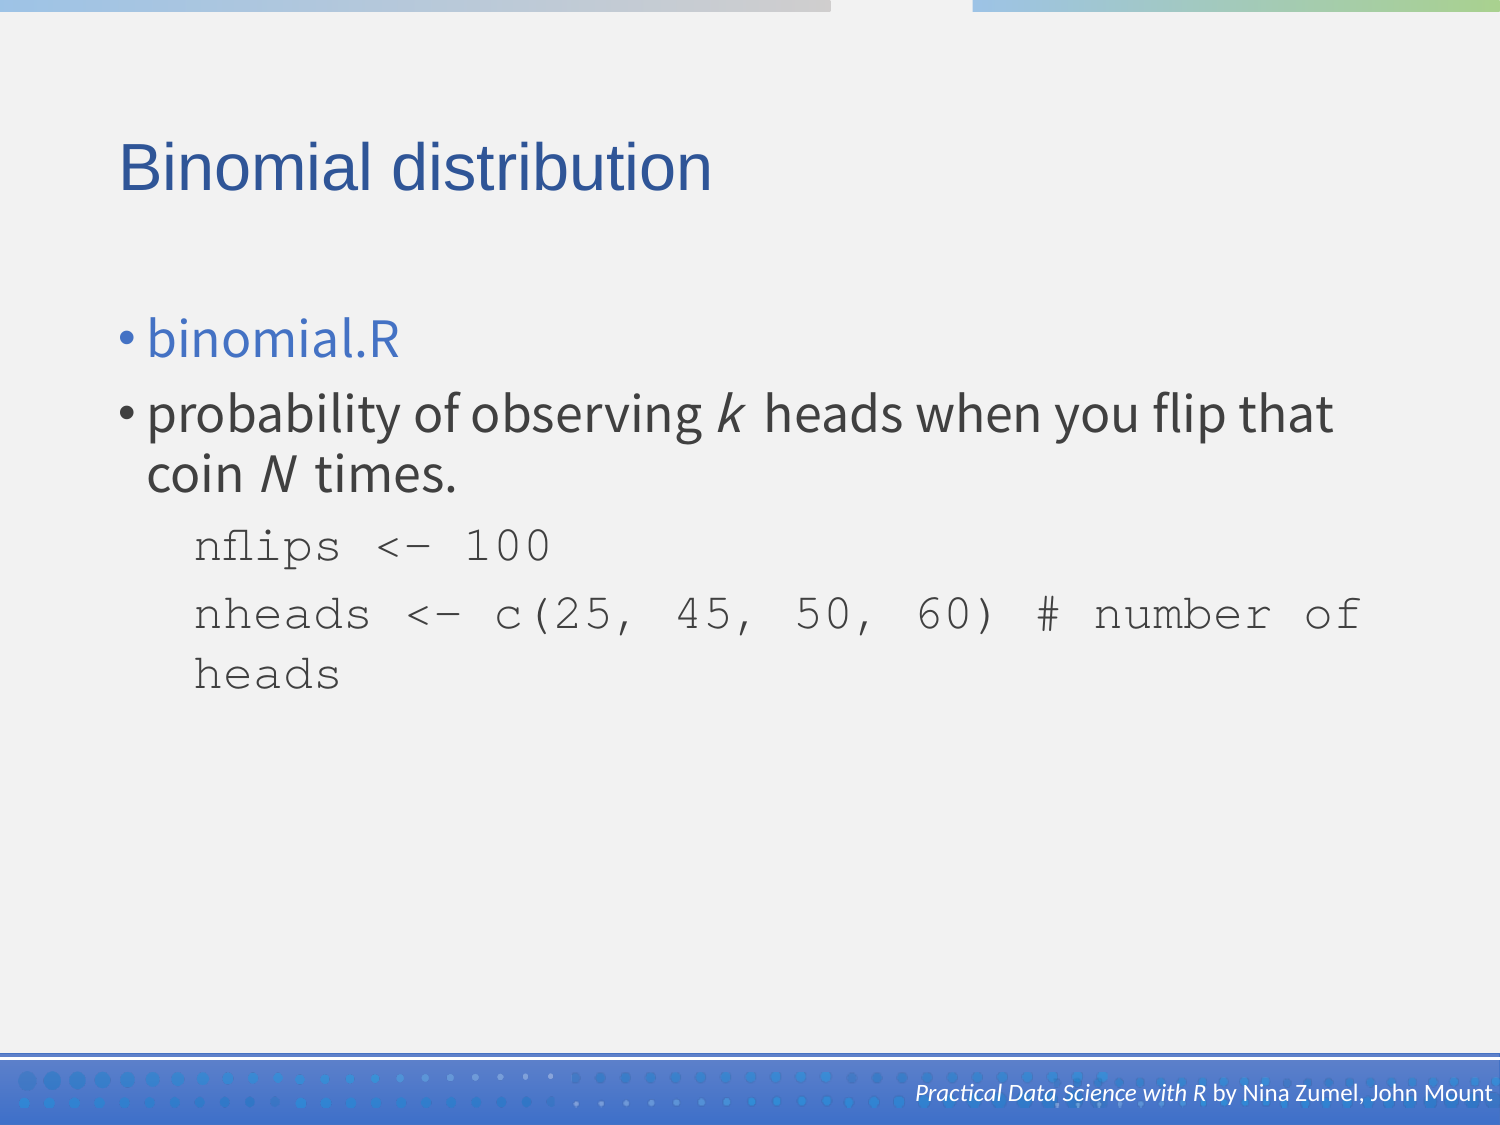

# Binomial distribution
binomial.R
probability of observing k  heads when you flip that coin N  times.
nflips <- 100
nheads <- c(25, 45, 50, 60) # number of heads
Practical Data Science with R by Nina Zumel, John Mount​